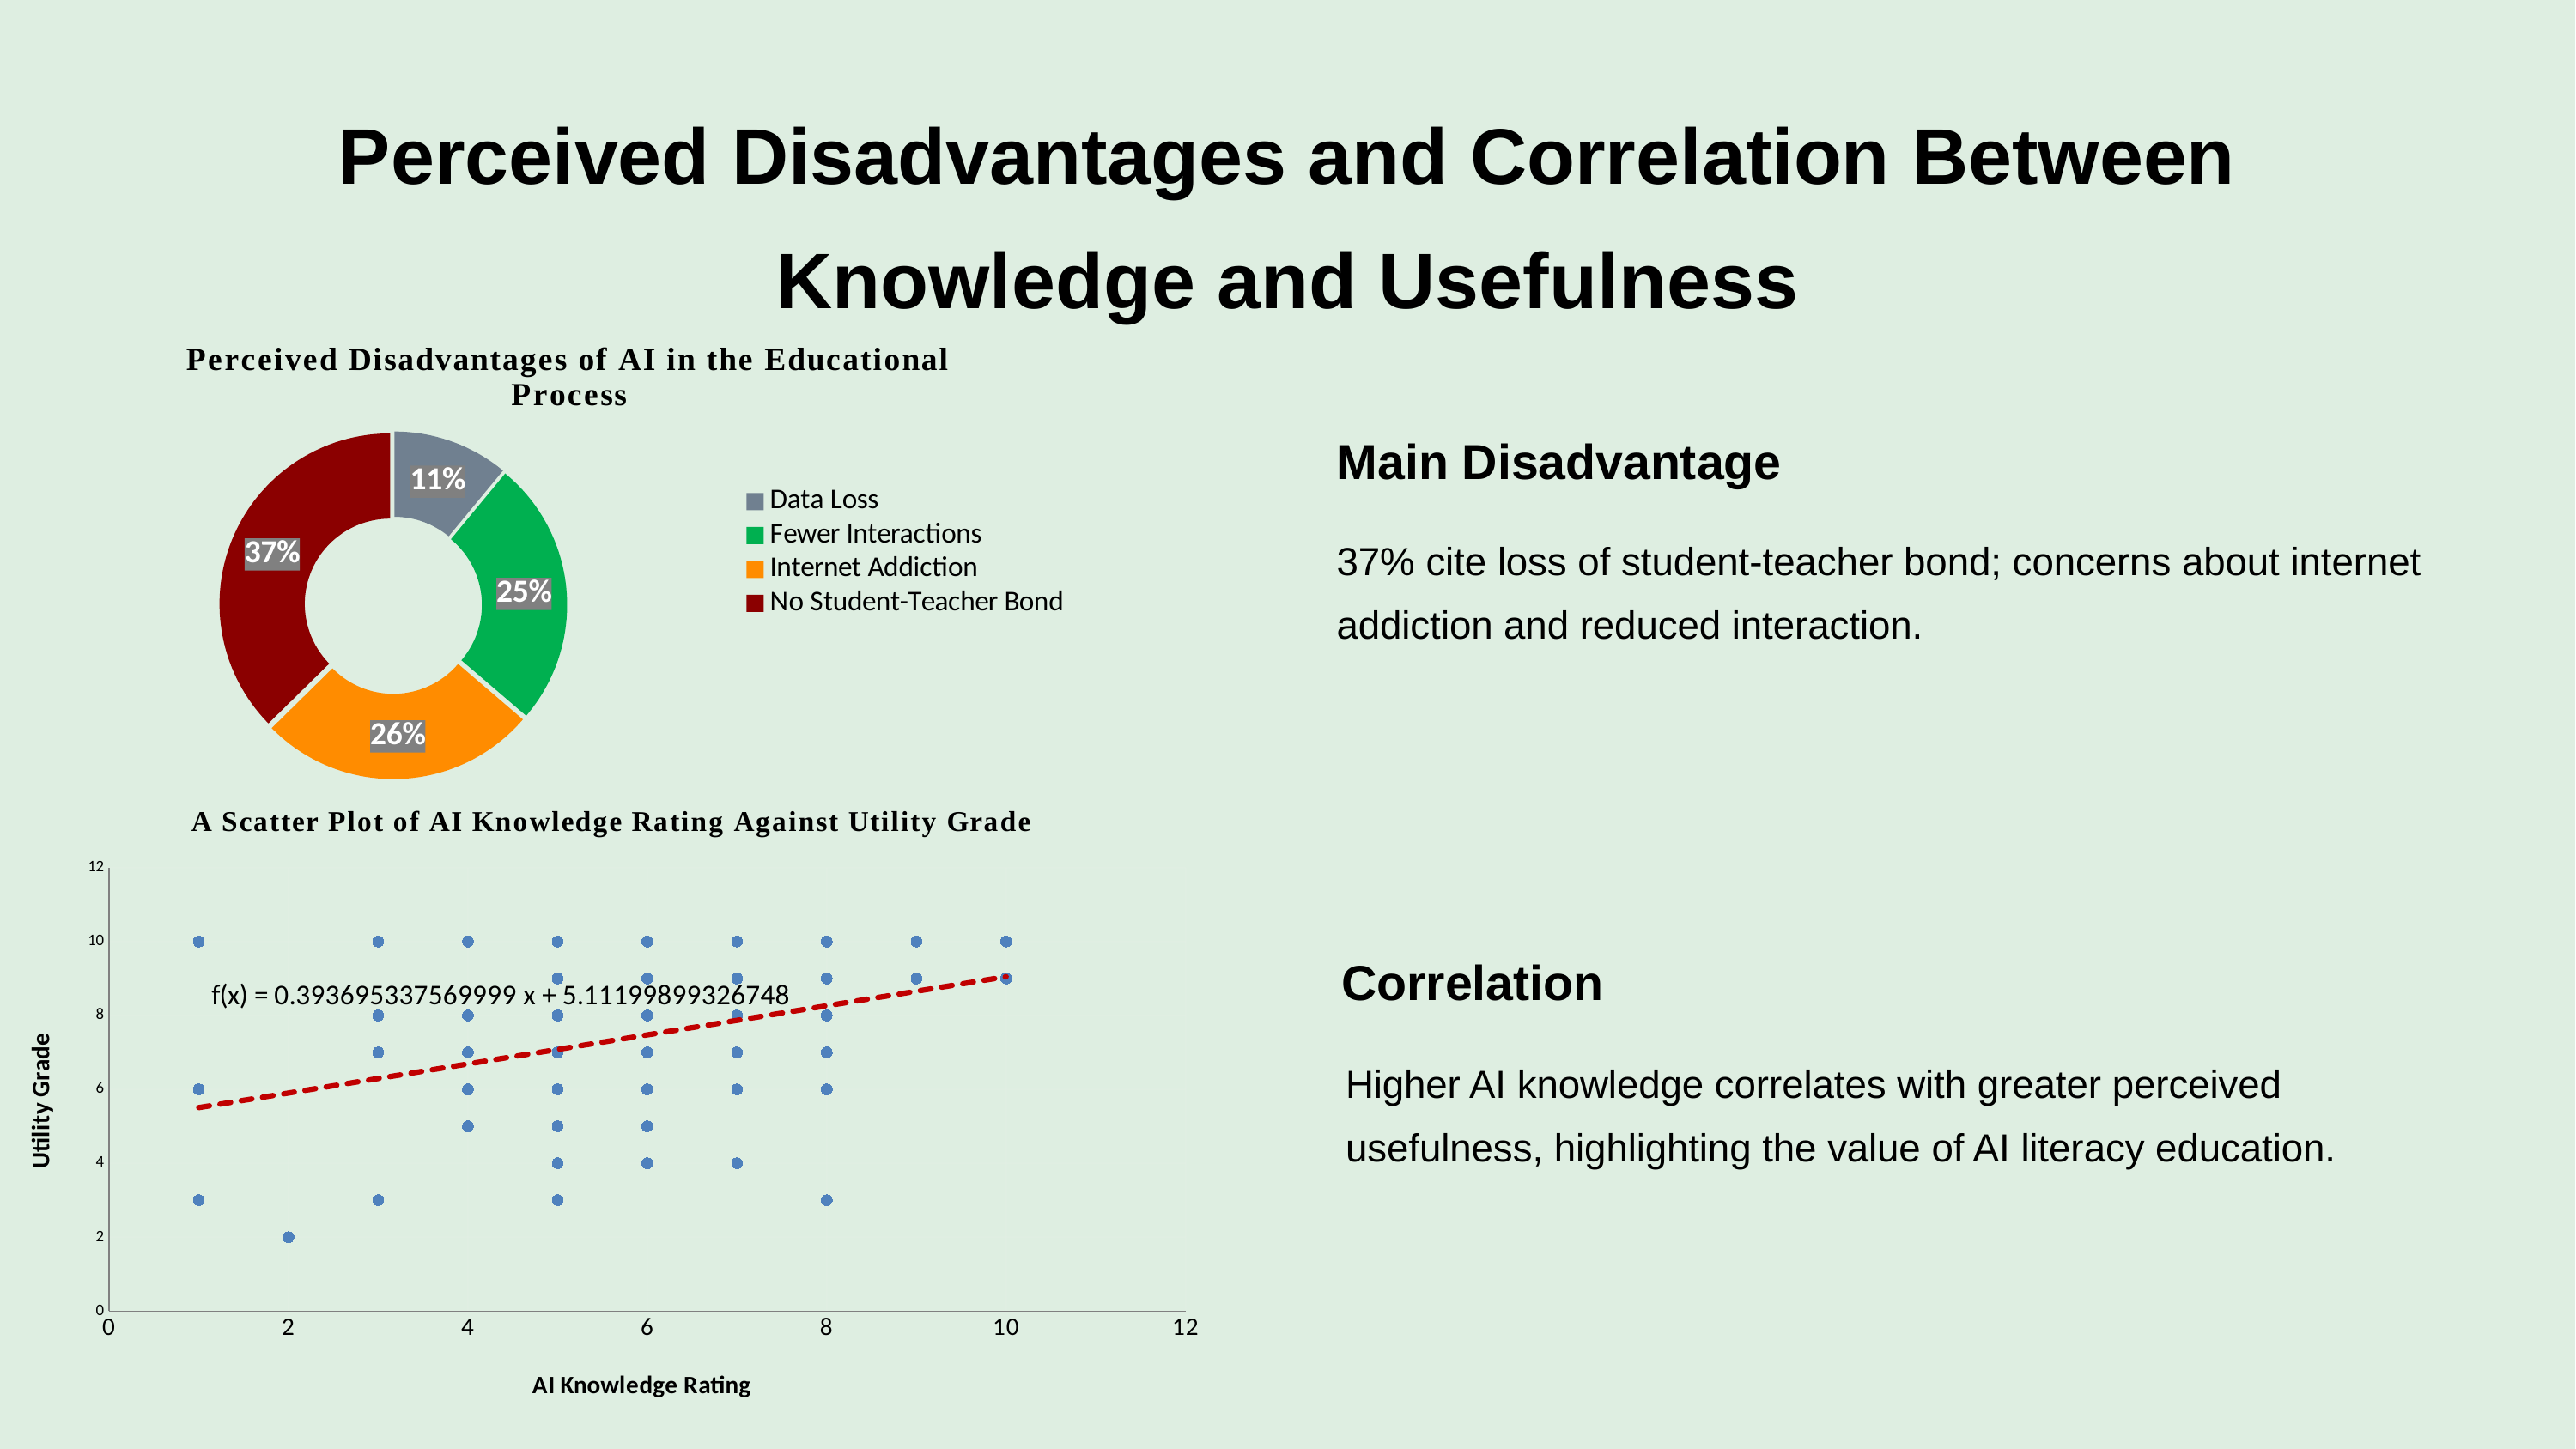

Perceived Disadvantages and Correlation Between Knowledge and Usefulness

### Chart: Perceived Disadvantages of AI in the Educational Process

| Category | Count of Disadvantage educational process |
|---|---|
| Data Loss | 0.10989010989010989 |
| Fewer Interactions | 0.25274725274725274 |
| Internet Addiction | 0.26373626373626374 |
| No Student-Teacher Bond | 0.37362637362637363 |
Main Disadvantage

37% cite loss of student-teacher bond; concerns about internet addiction and reduced interaction.

### Chart: A Scatter Plot of AI Knowledge Rating Against Utility Grade

| Category | Utility grade |
|---|---|
Correlation

Higher AI knowledge correlates with greater perceived usefulness, highlighting the value of AI literacy education.